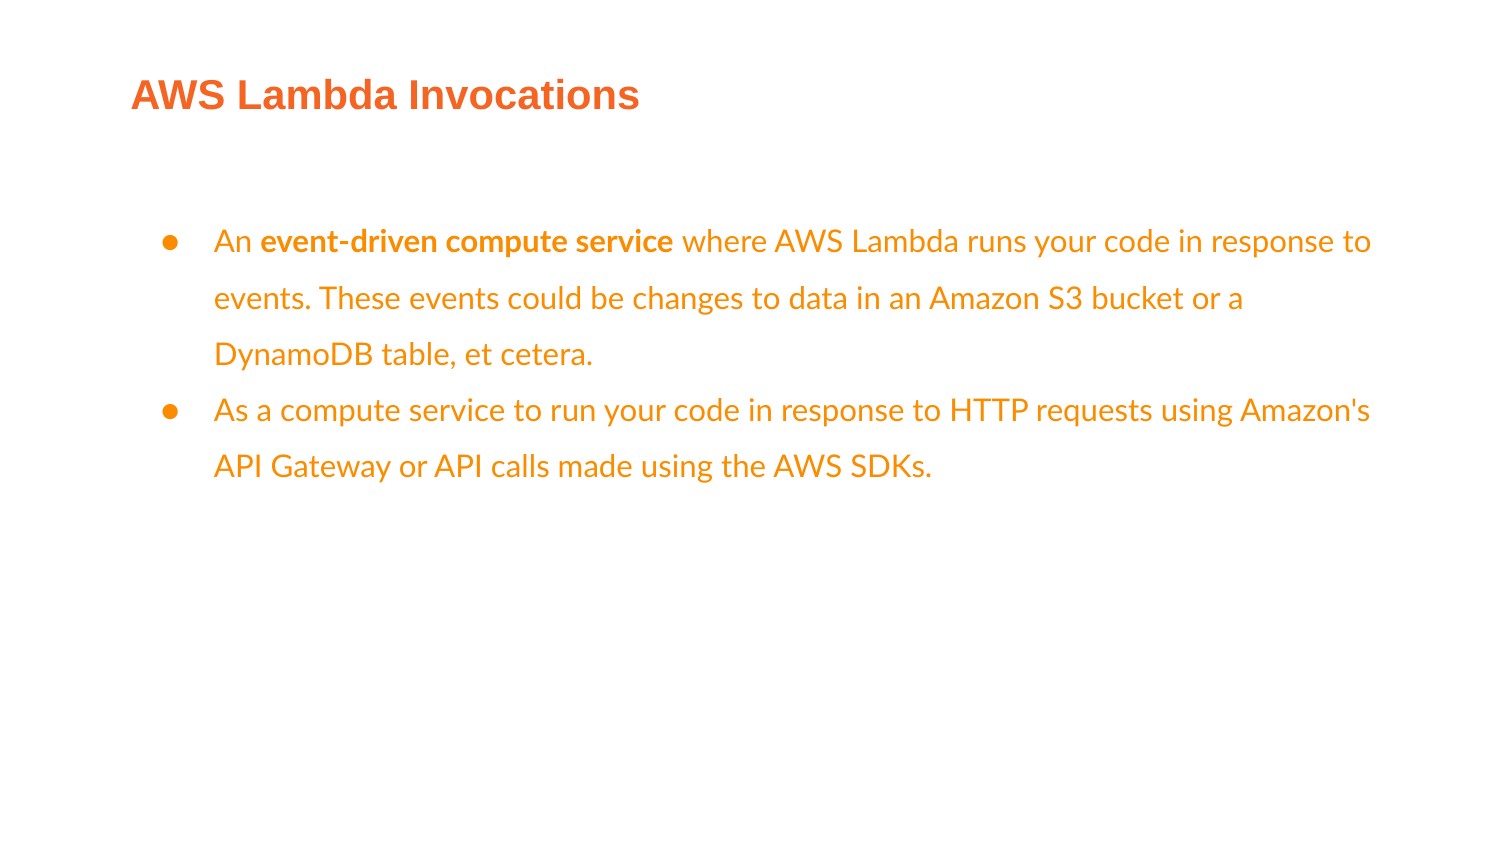

AWS Lambda Invocations
An event-driven compute service where AWS Lambda runs your code in response to events. These events could be changes to data in an Amazon S3 bucket or a DynamoDB table, et cetera.
As a compute service to run your code in response to HTTP requests using Amazon's API Gateway or API calls made using the AWS SDKs.